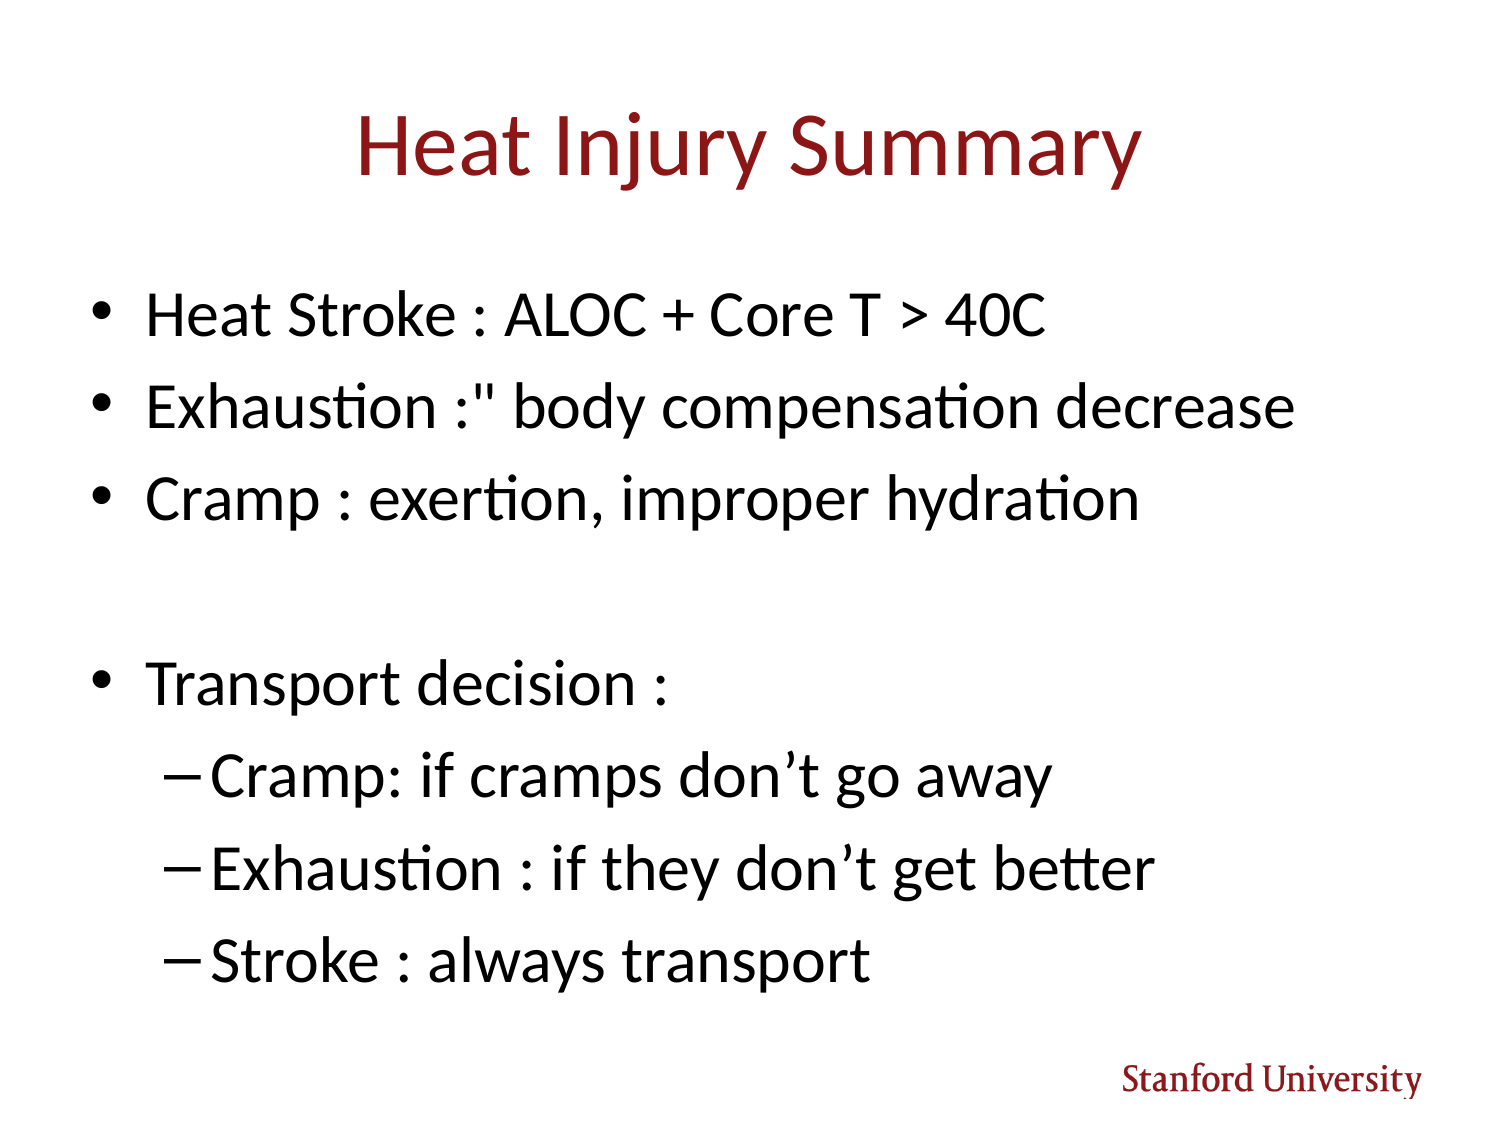

# Heat Injury Summary
Heat Stroke : ALOC + Core T > 40C
Exhaustion :" body compensation decrease
Cramp : exertion, improper hydration

Transport decision :
Cramp: if cramps don’t go away
Exhaustion : if they don’t get better
Stroke : always transport